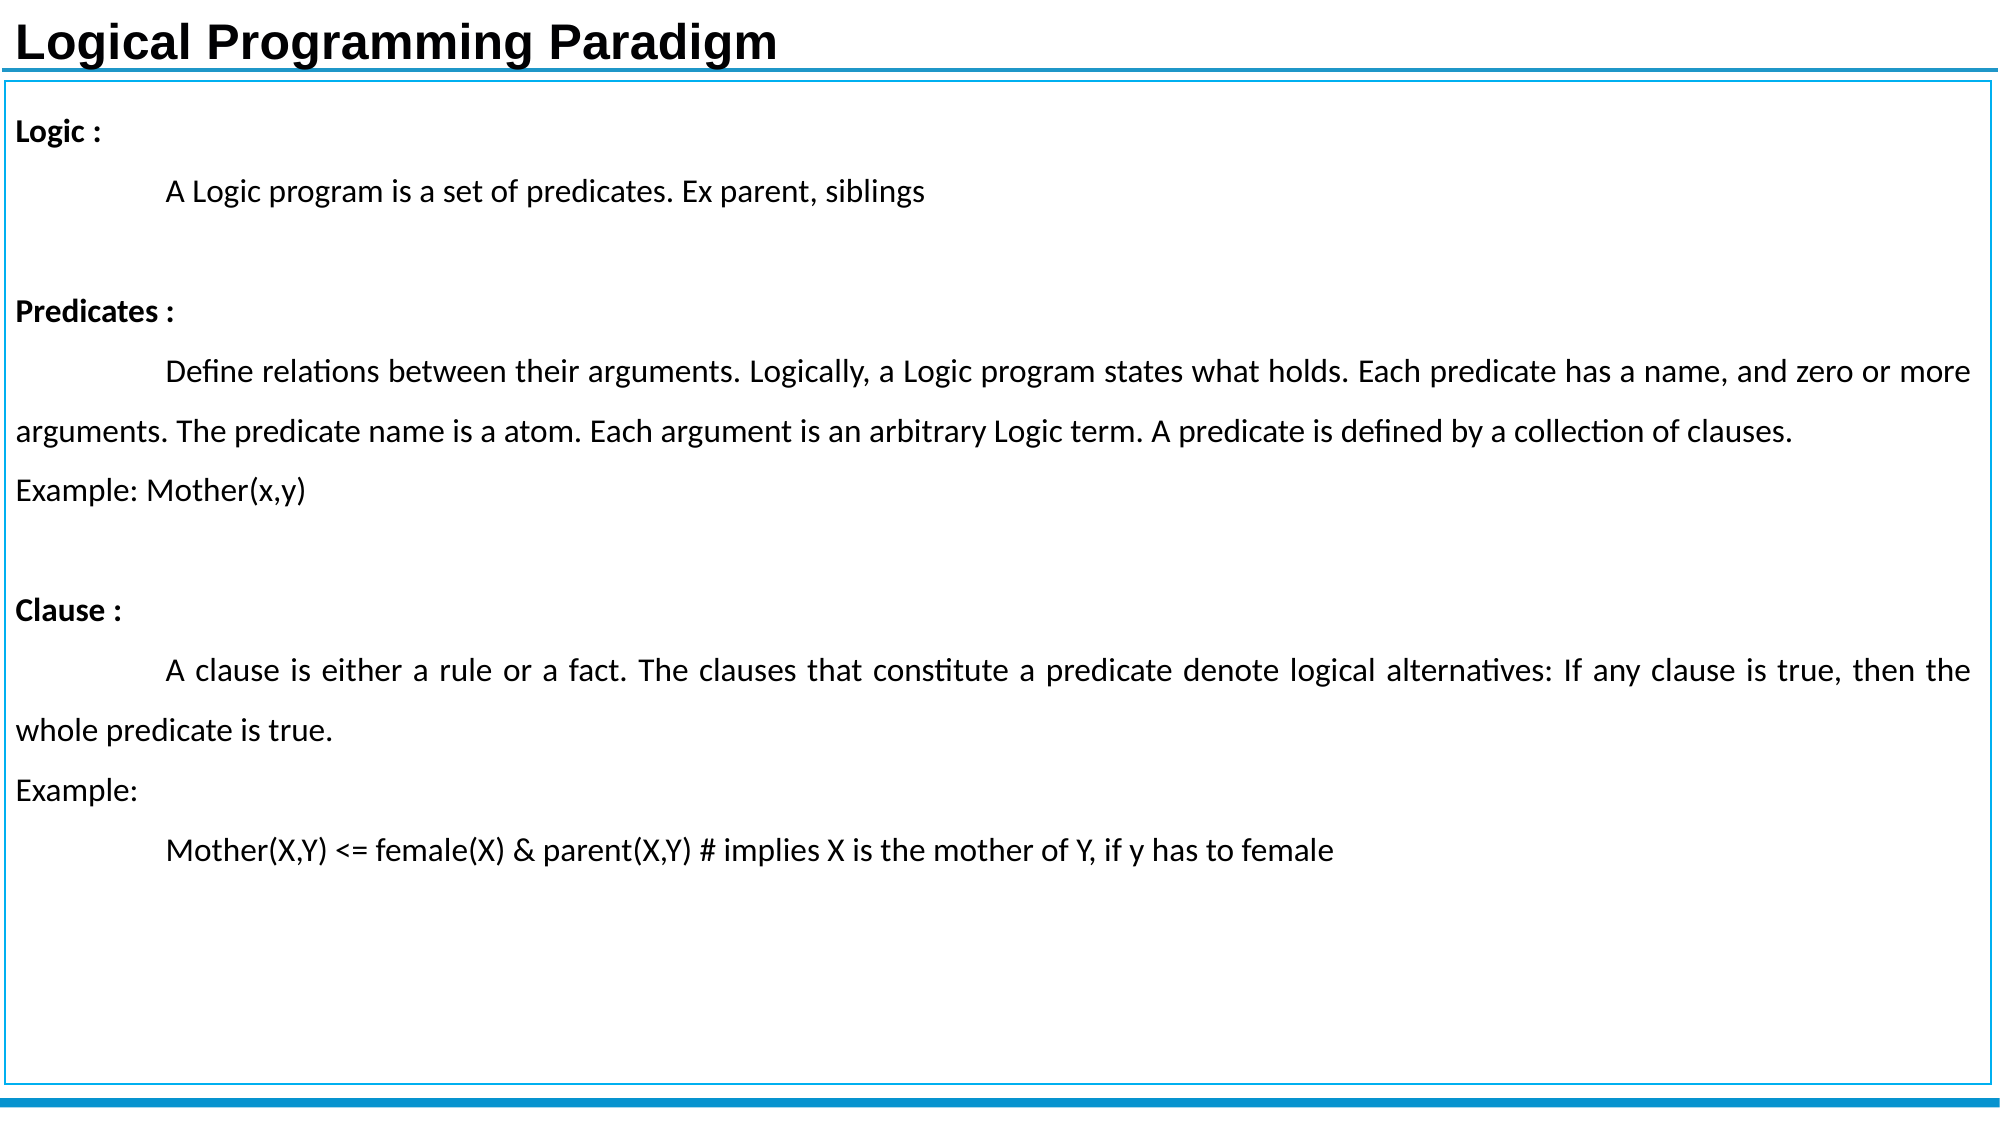

Logical Programming Paradigm

Logic :
	A Logic program is a set of predicates. Ex parent, siblings

Predicates :
	Define relations between their arguments. Logically, a Logic program states what holds. Each predicate has a name, and zero or more arguments. The predicate name is a atom. Each argument is an arbitrary Logic term. A predicate is defined by a collection of clauses.
Example: Mother(x,y)

Clause :
	A clause is either a rule or a fact. The clauses that constitute a predicate denote logical alternatives: If any clause is true, then the whole predicate is true.
Example:
	Mother(X,Y) <= female(X) & parent(X,Y) # implies X is the mother of Y, if y has to female